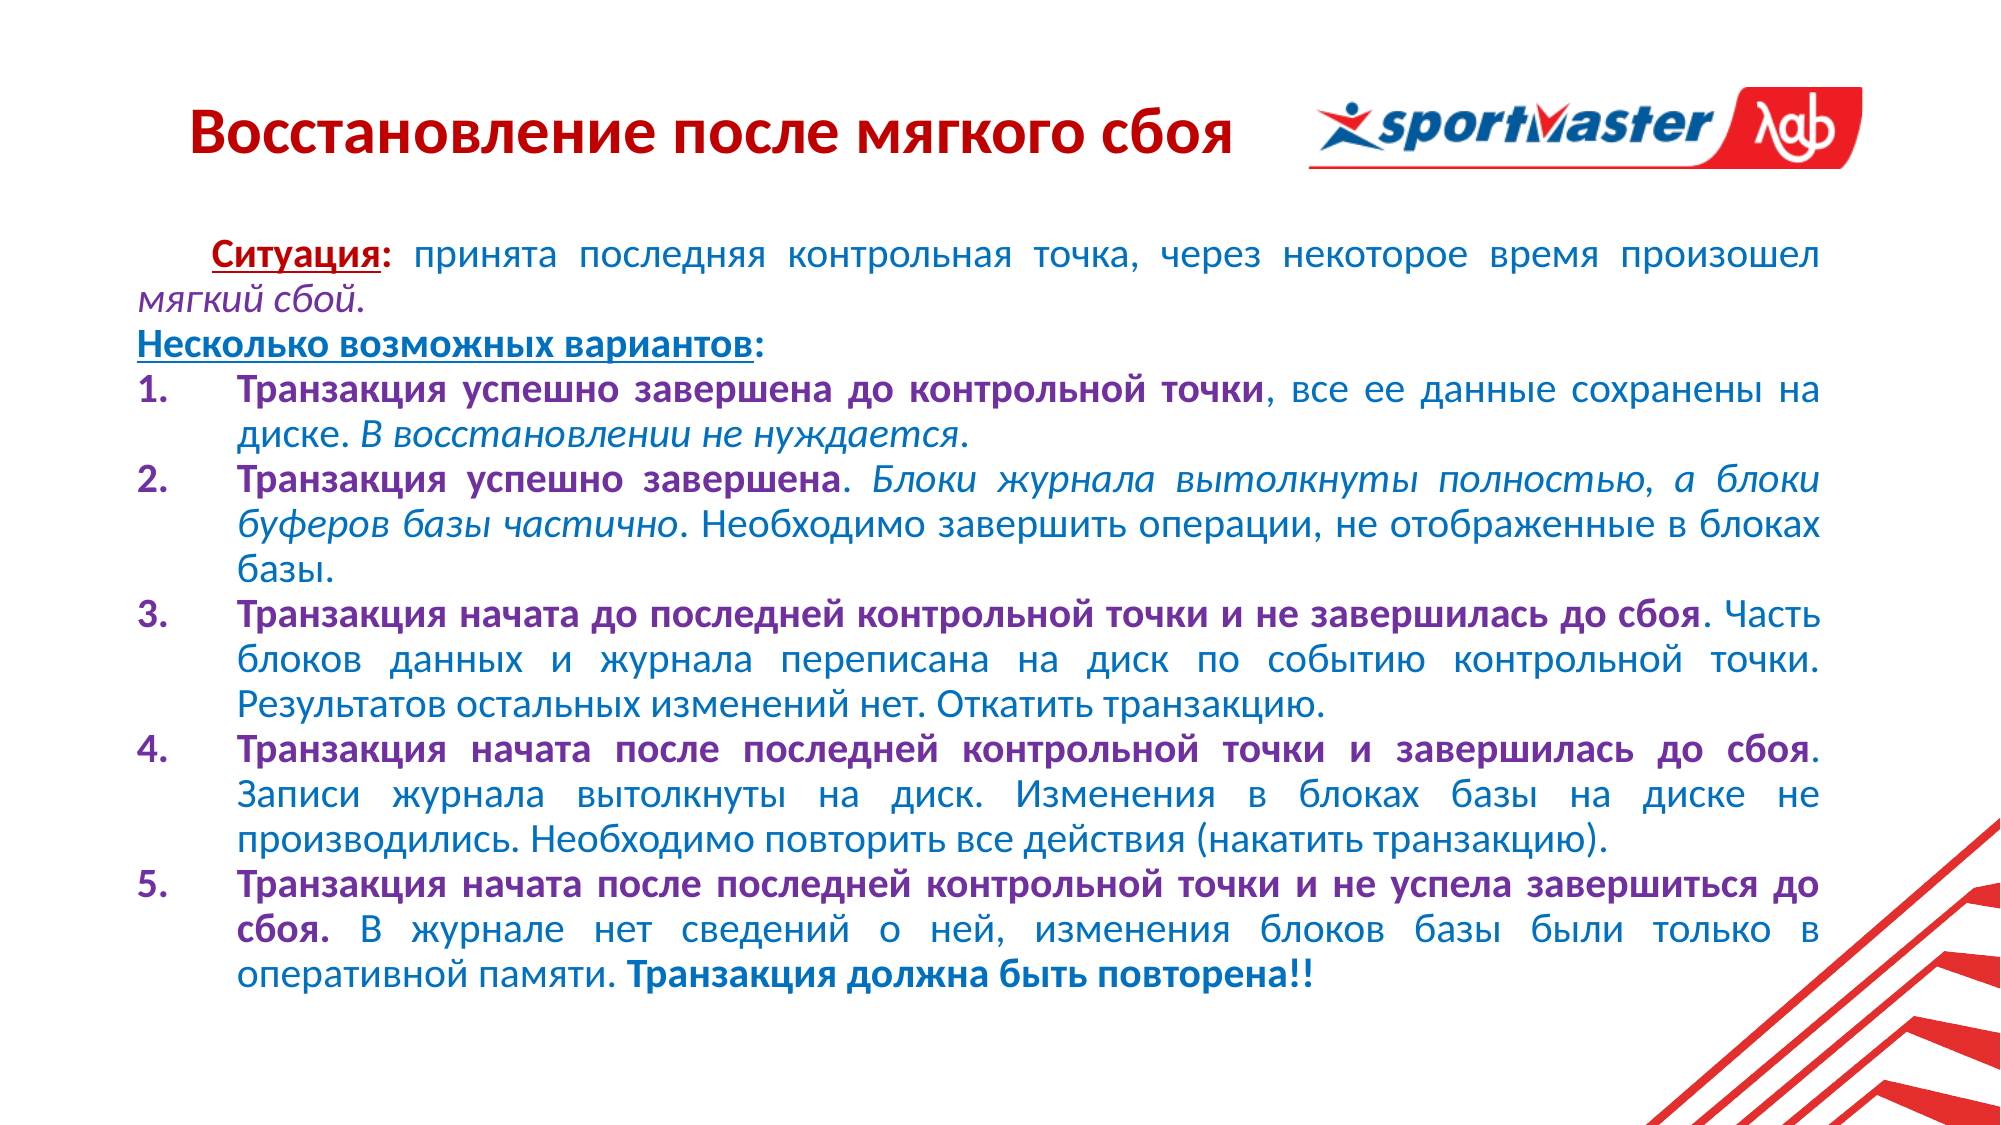

Восстановление после мягкого сбоя
Ситуация: принята последняя контрольная точка, через некоторое время произошел мягкий сбой.
Несколько возможных вариантов:
Транзакция успешно завершена до контрольной точки, все ее данные сохранены на диске. В восстановлении не нуждается.
Транзакция успешно завершена. Блоки журнала вытолкнуты полностью, а блоки буферов базы частично. Необходимо завершить операции, не отображенные в блоках базы.
Транзакция начата до последней контрольной точки и не завершилась до сбоя. Часть блоков данных и журнала переписана на диск по событию контрольной точки. Результатов остальных изменений нет. Откатить транзакцию.
Транзакция начата после последней контрольной точки и завершилась до сбоя. Записи журнала вытолкнуты на диск. Изменения в блоках базы на диске не производились. Необходимо повторить все действия (накатить транзакцию).
Транзакция начата после последней контрольной точки и не успела завершиться до сбоя. В журнале нет сведений о ней, изменения блоков базы были только в оперативной памяти. Транзакция должна быть повторена!!